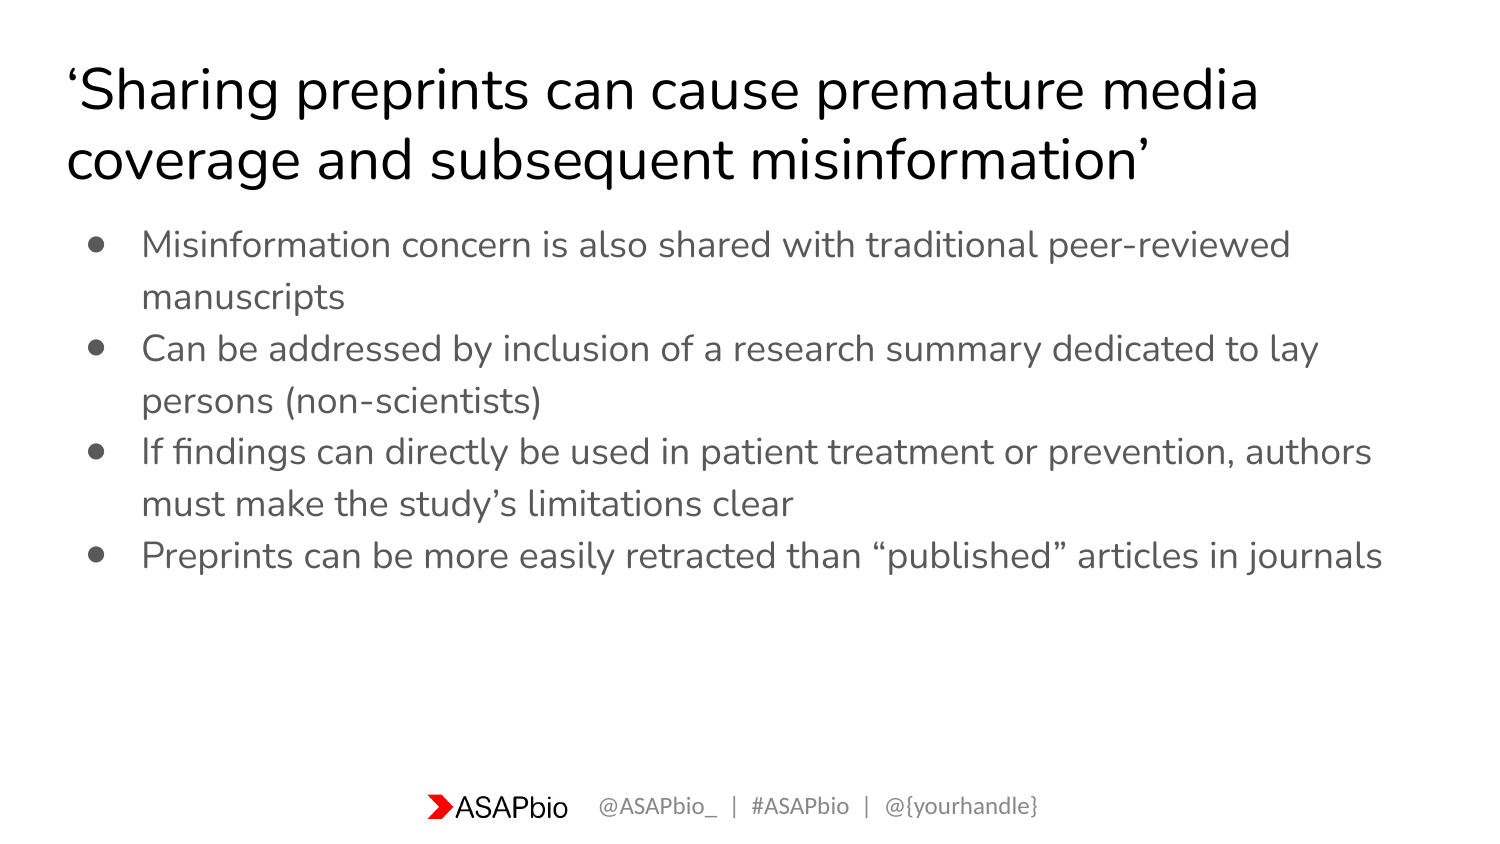

# ‘Sharing preprints can cause premature media coverage and subsequent misinformation’
Misinformation concern is also shared with traditional peer-reviewed manuscripts
Can be addressed by inclusion of a research summary dedicated to lay persons (non-scientists)
If findings can directly be used in patient treatment or prevention, authors must make the study’s limitations clear
Preprints can be more easily retracted than “published” articles in journals